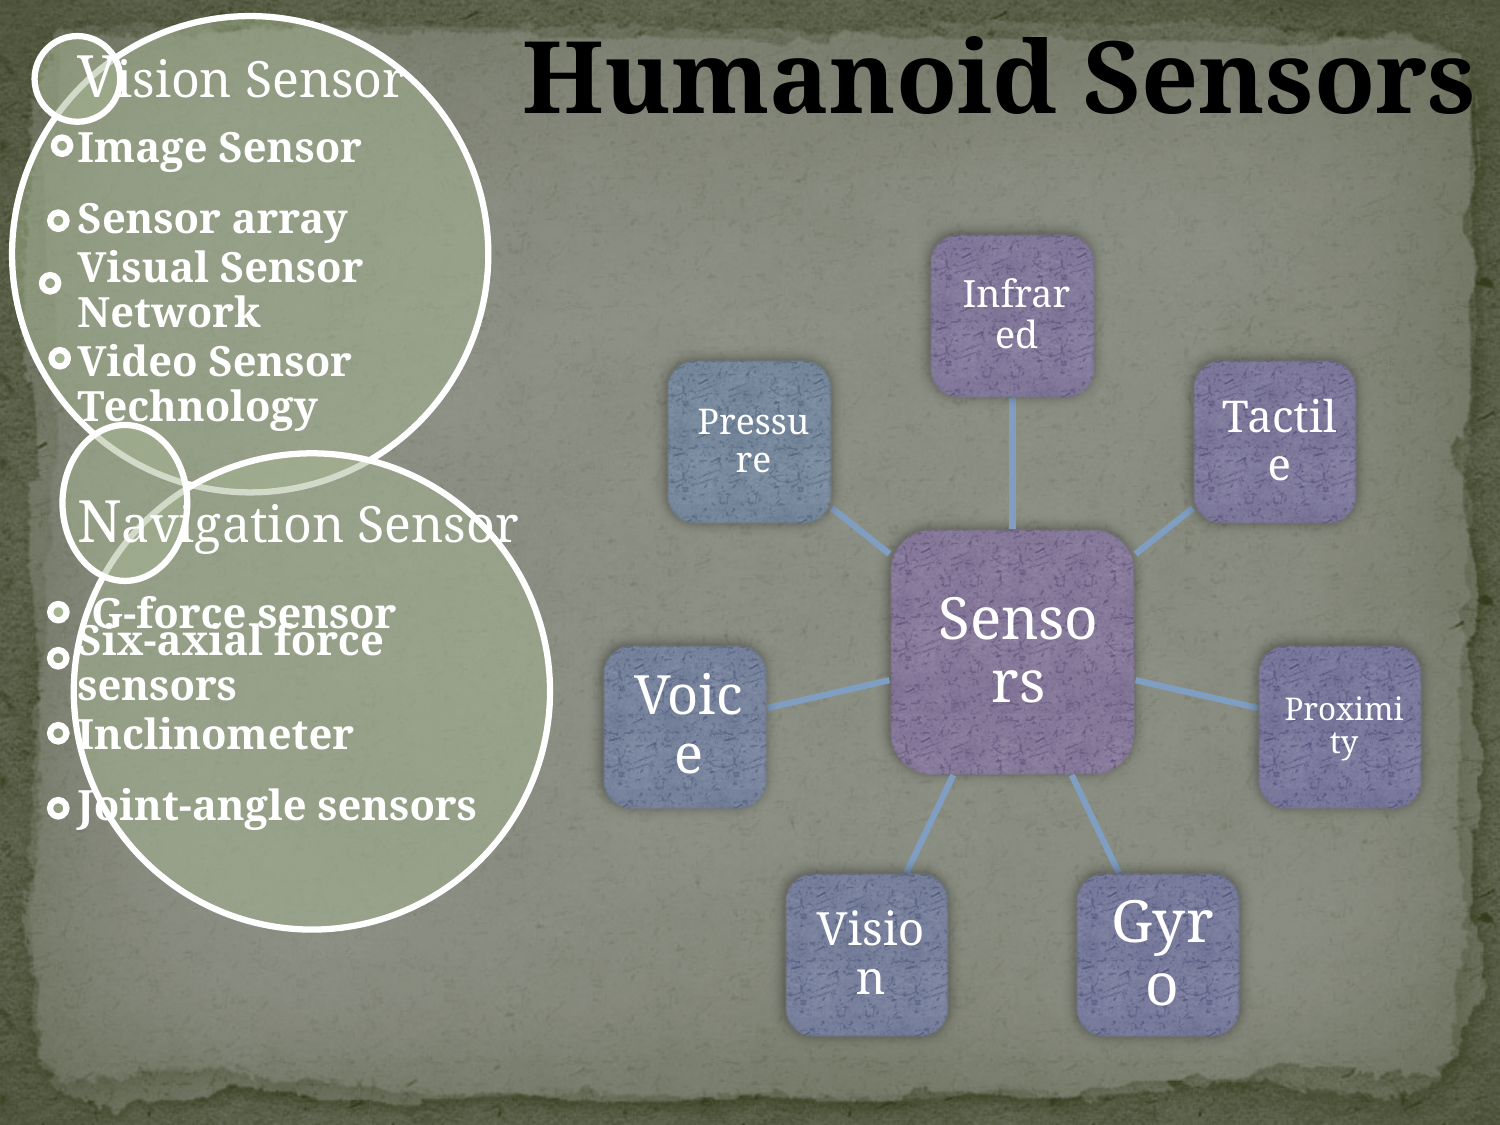

Humanoid Sensors
Vision Sensor
Image Sensor
Sensor array
Visual Sensor Network
Video Sensor Technology
Navigation Sensor
G-force sensor
Six-axial force sensors
Inclinometer
Joint-angle sensors
Sensors
Infrared
Tactile
Proximity
Gyro
Vision
Voice
Pressure